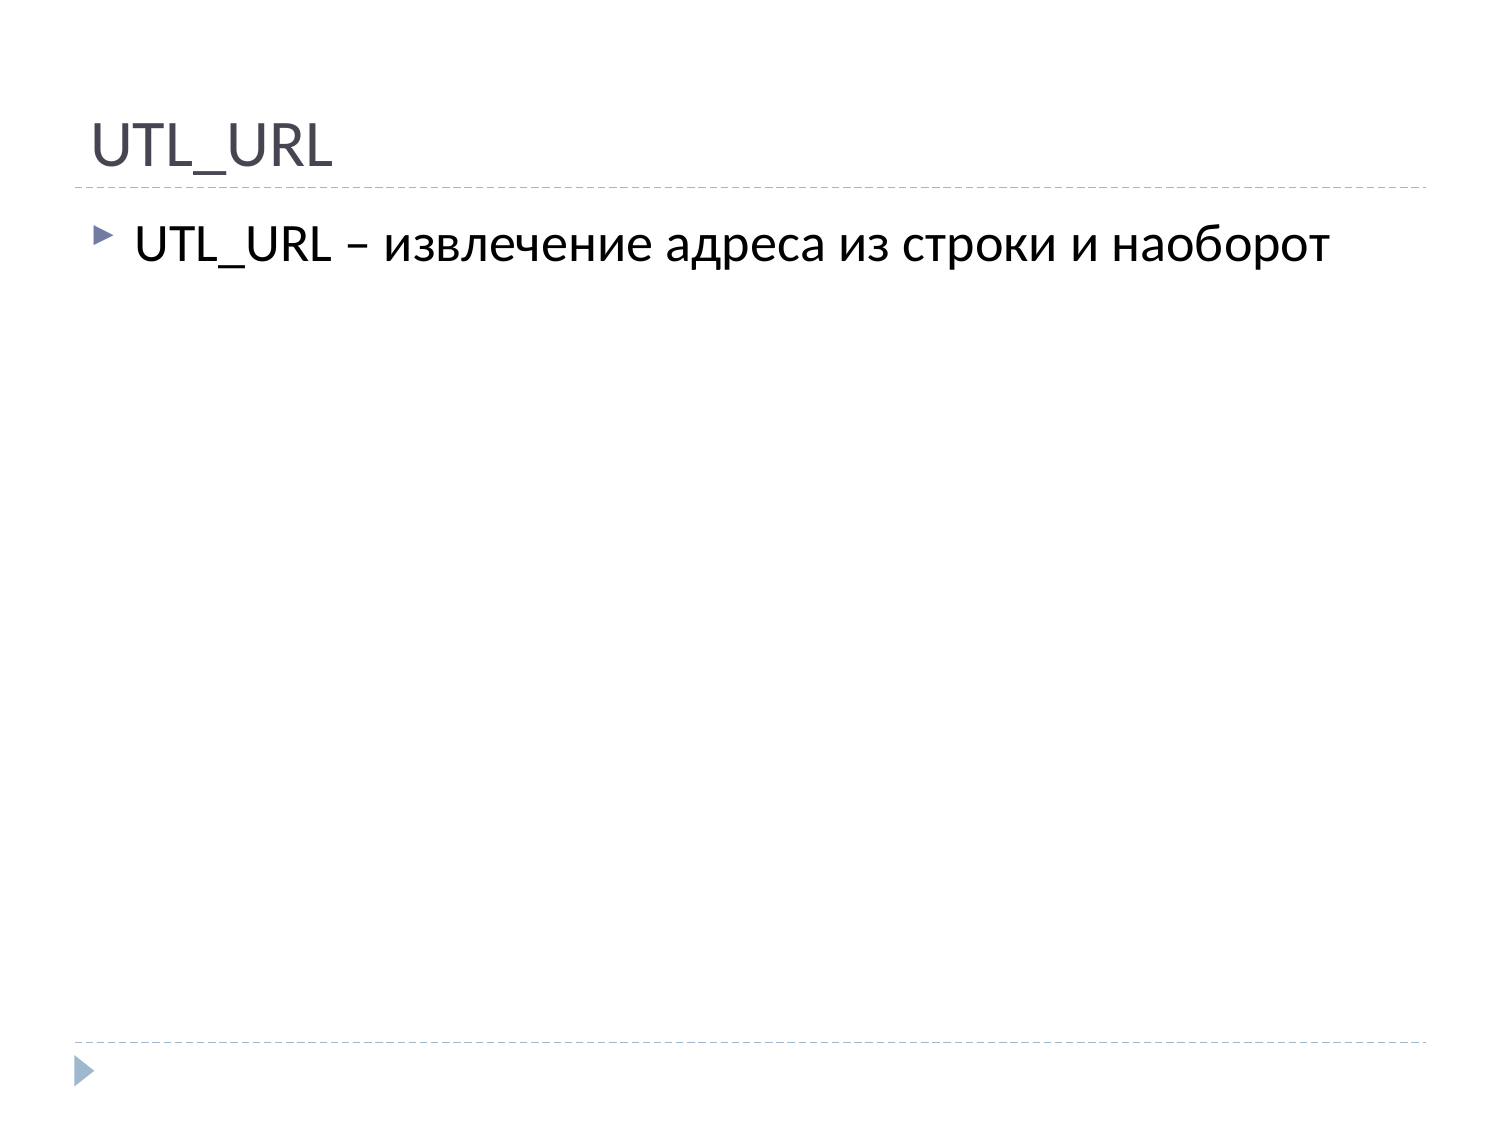

# UTL_URL
UTL_URL – извлечение адреса из строки и наоборот